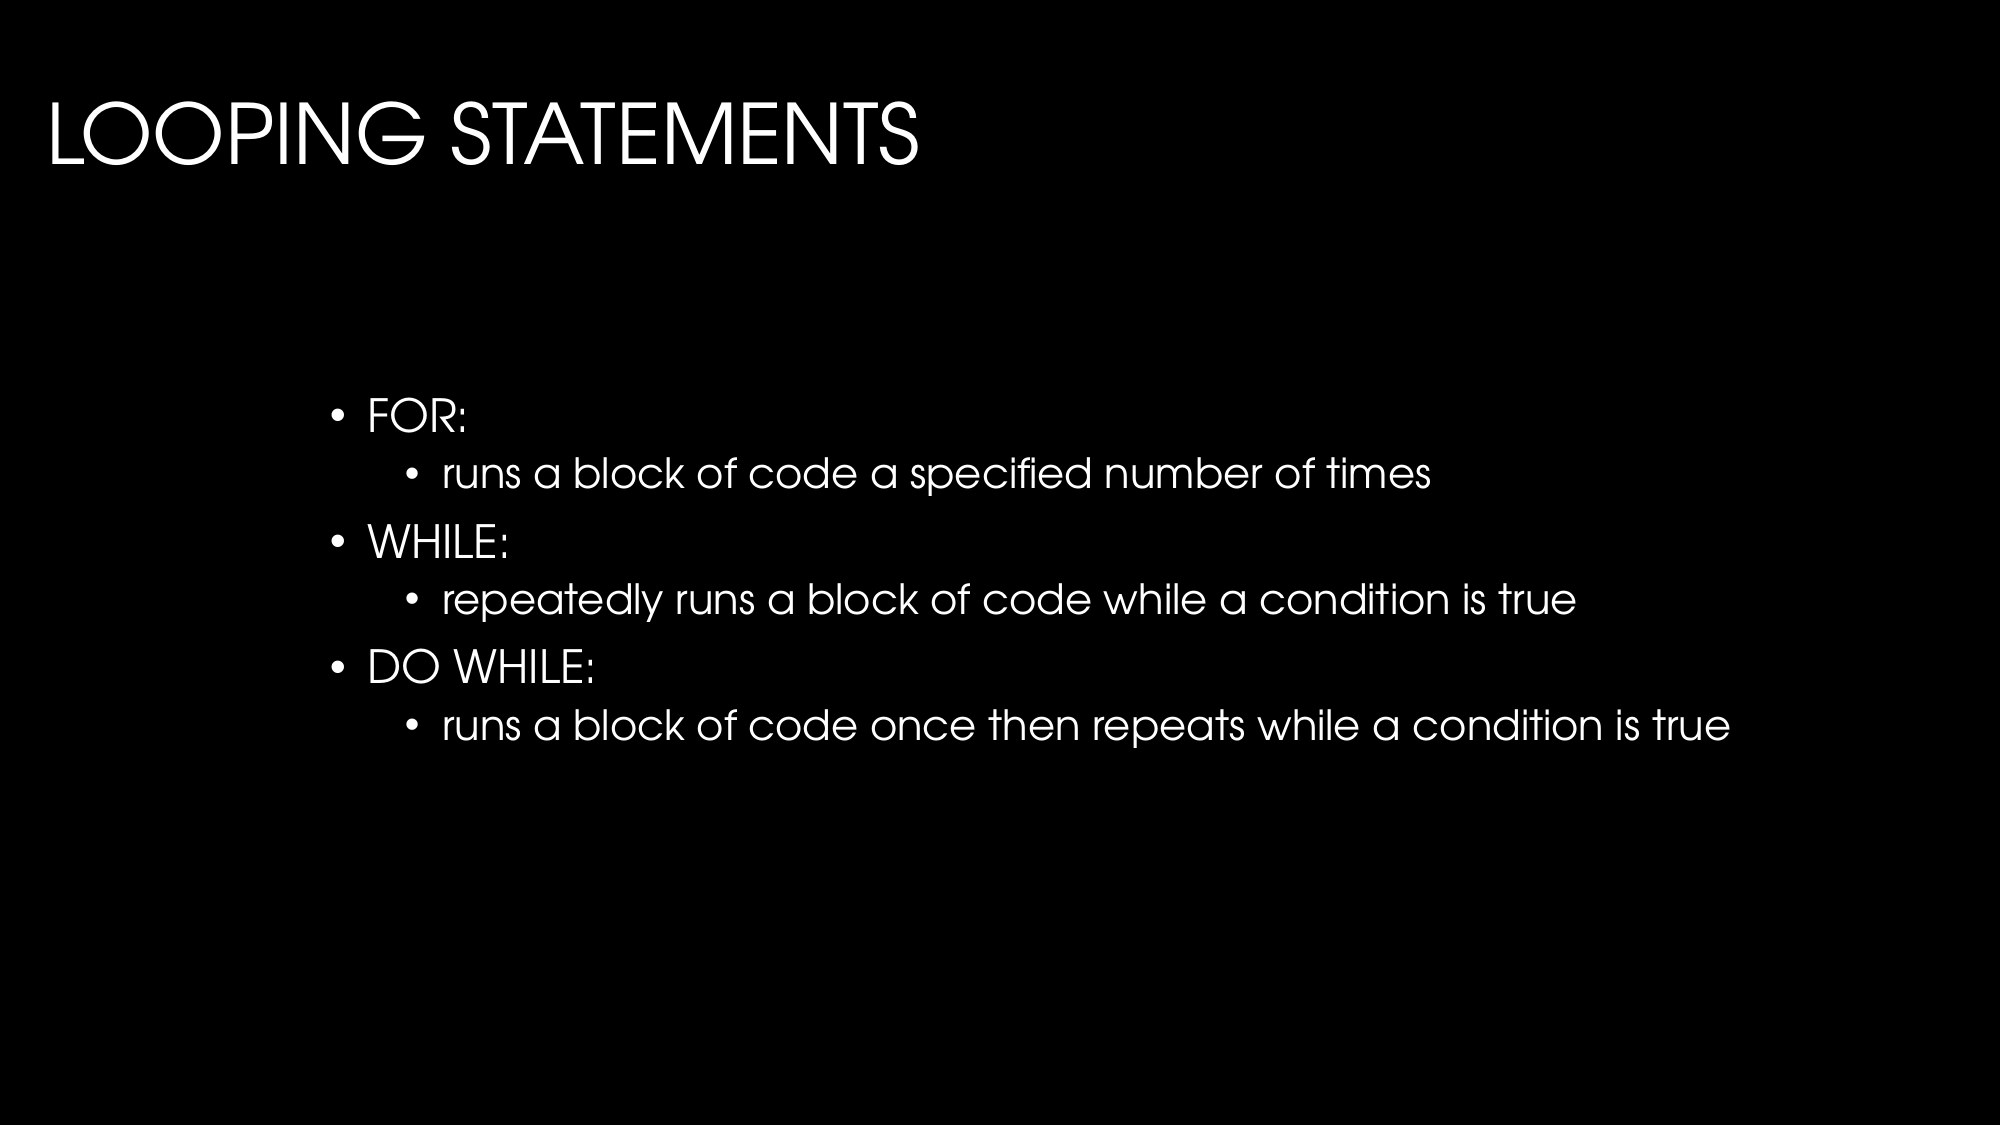

# Looping Statements
FOR:
runs a block of code a specified number of times
WHILE:
repeatedly runs a block of code while a condition is true
DO WHILE:
runs a block of code once then repeats while a condition is true